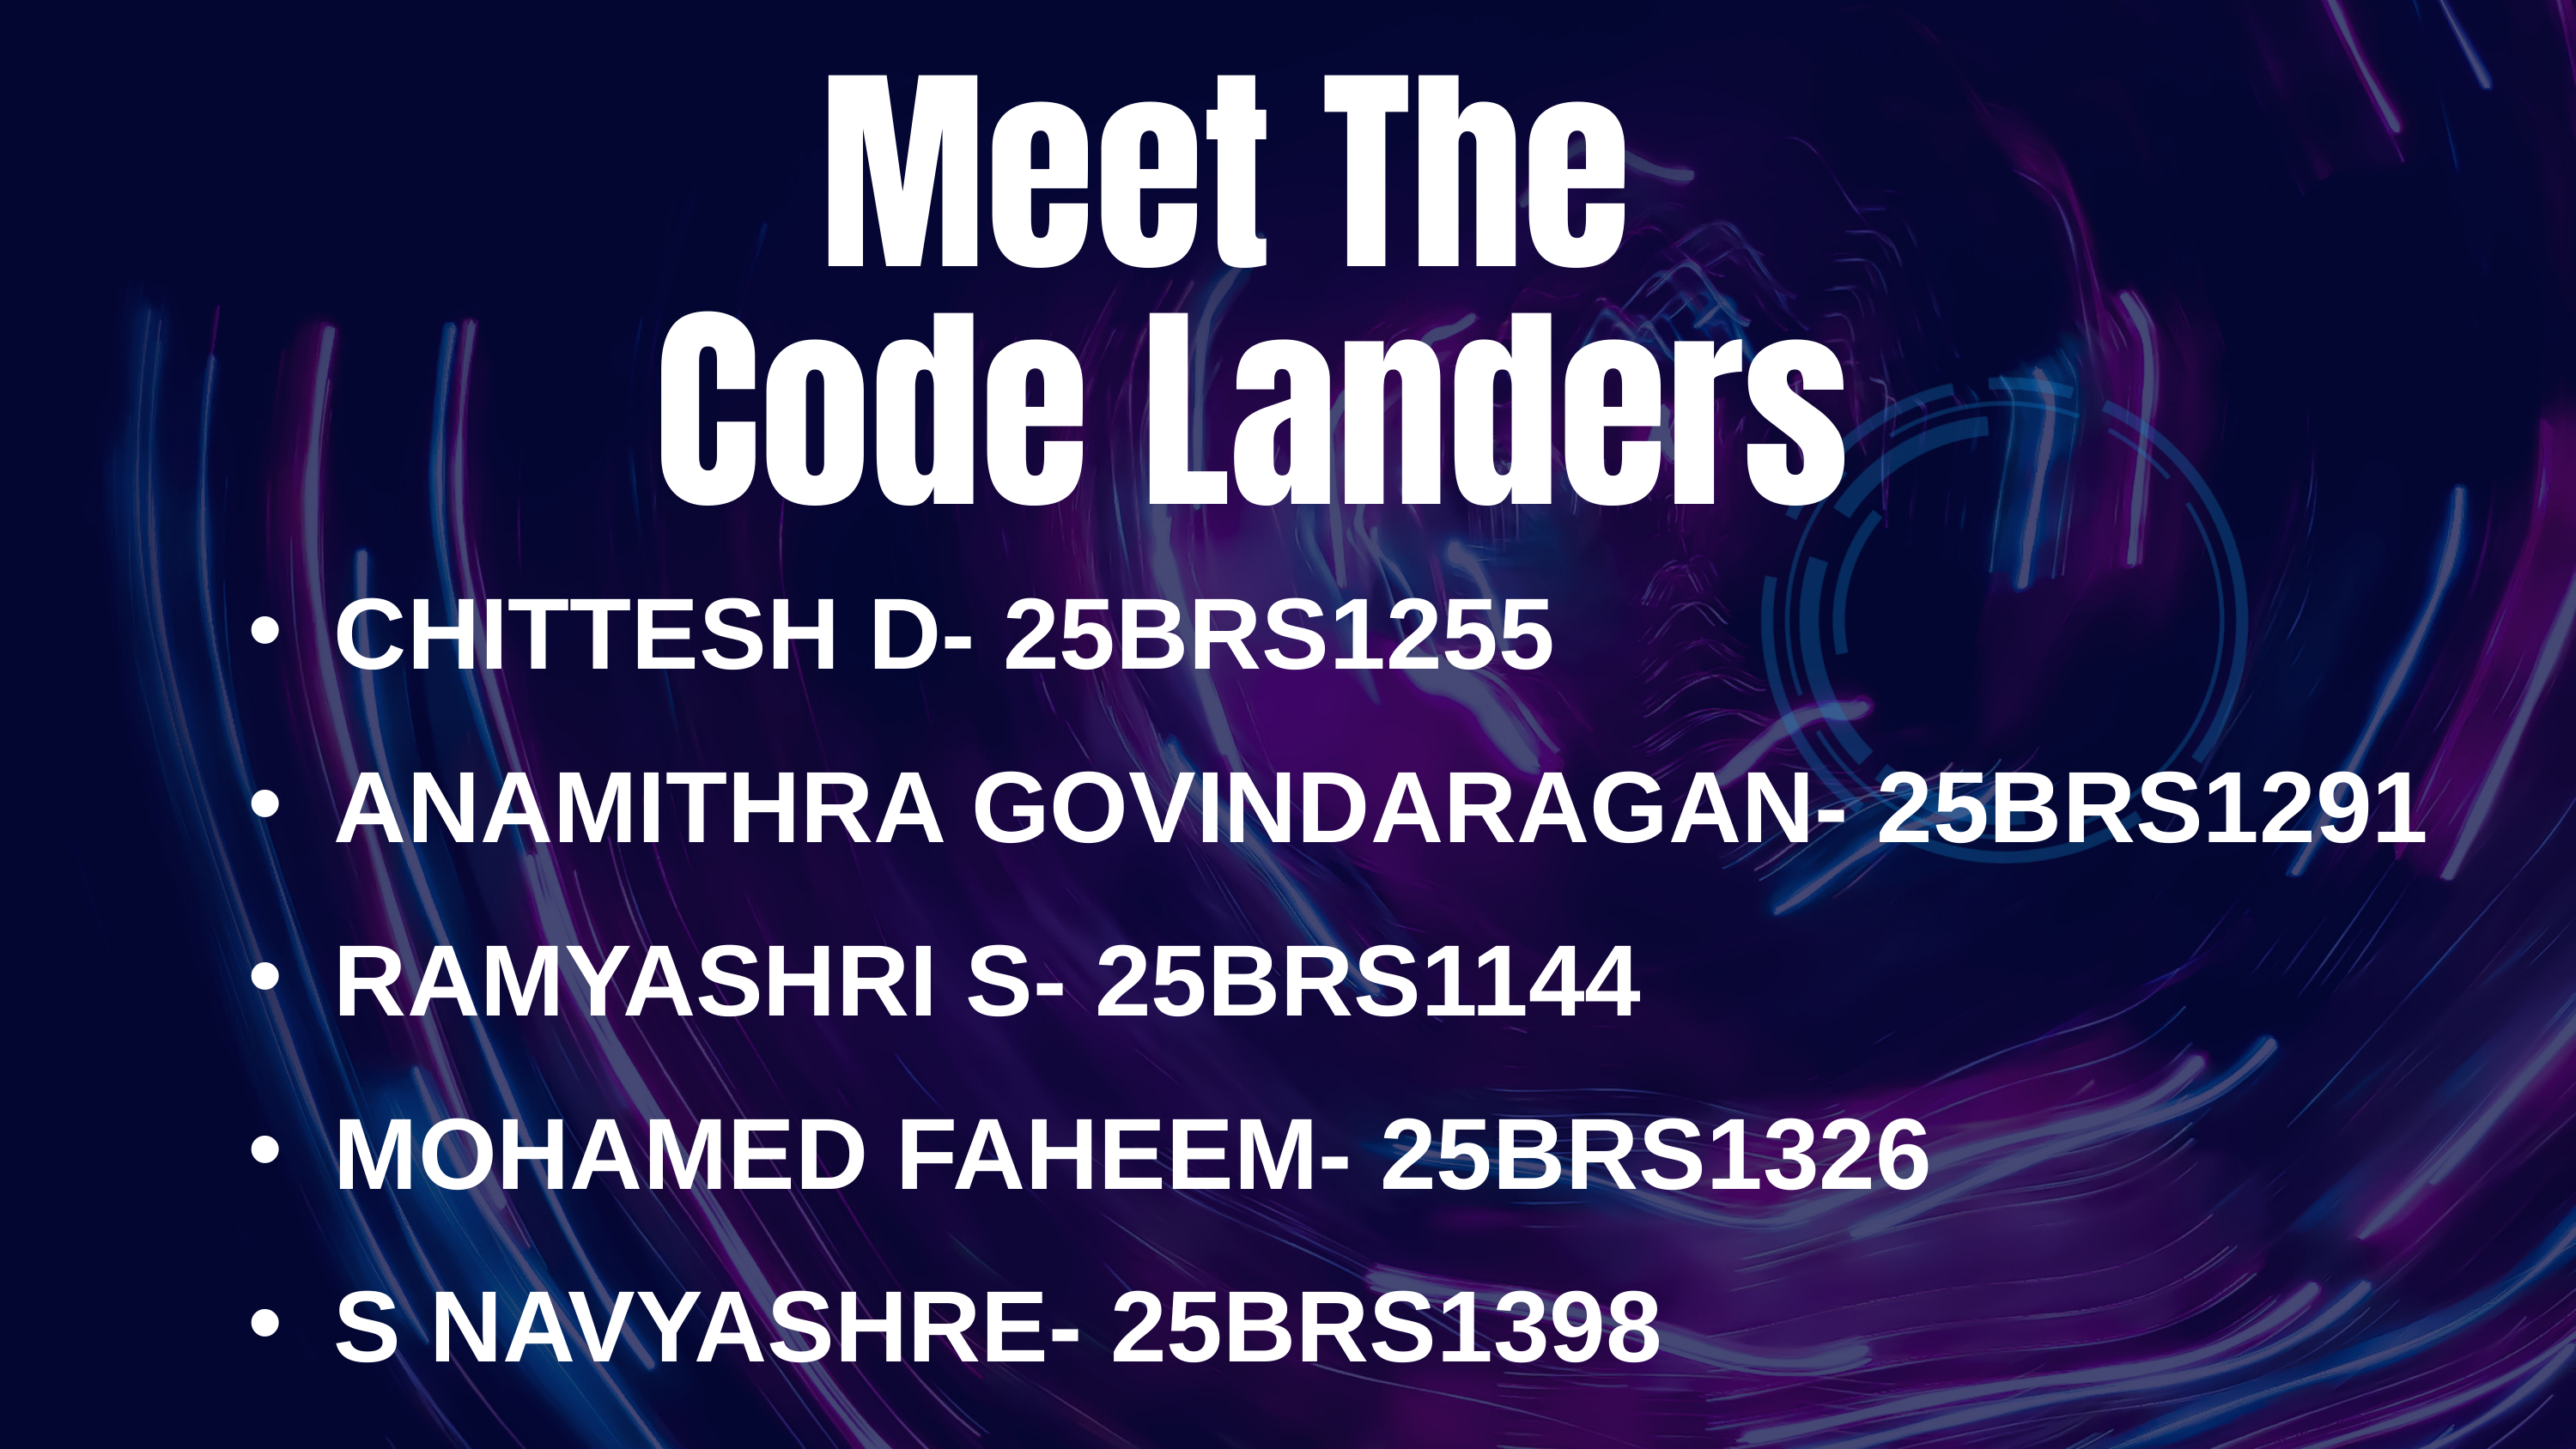

Meet The
Code Landers

CHITTESH D- 25BRS1255
ANAMITHRA GOVINDARAGAN- 25BRS1291
RAMYASHRI S- 25BRS1144
MOHAMED FAHEEM- 25BRS1326
S NAVYASHRE- 25BRS1398